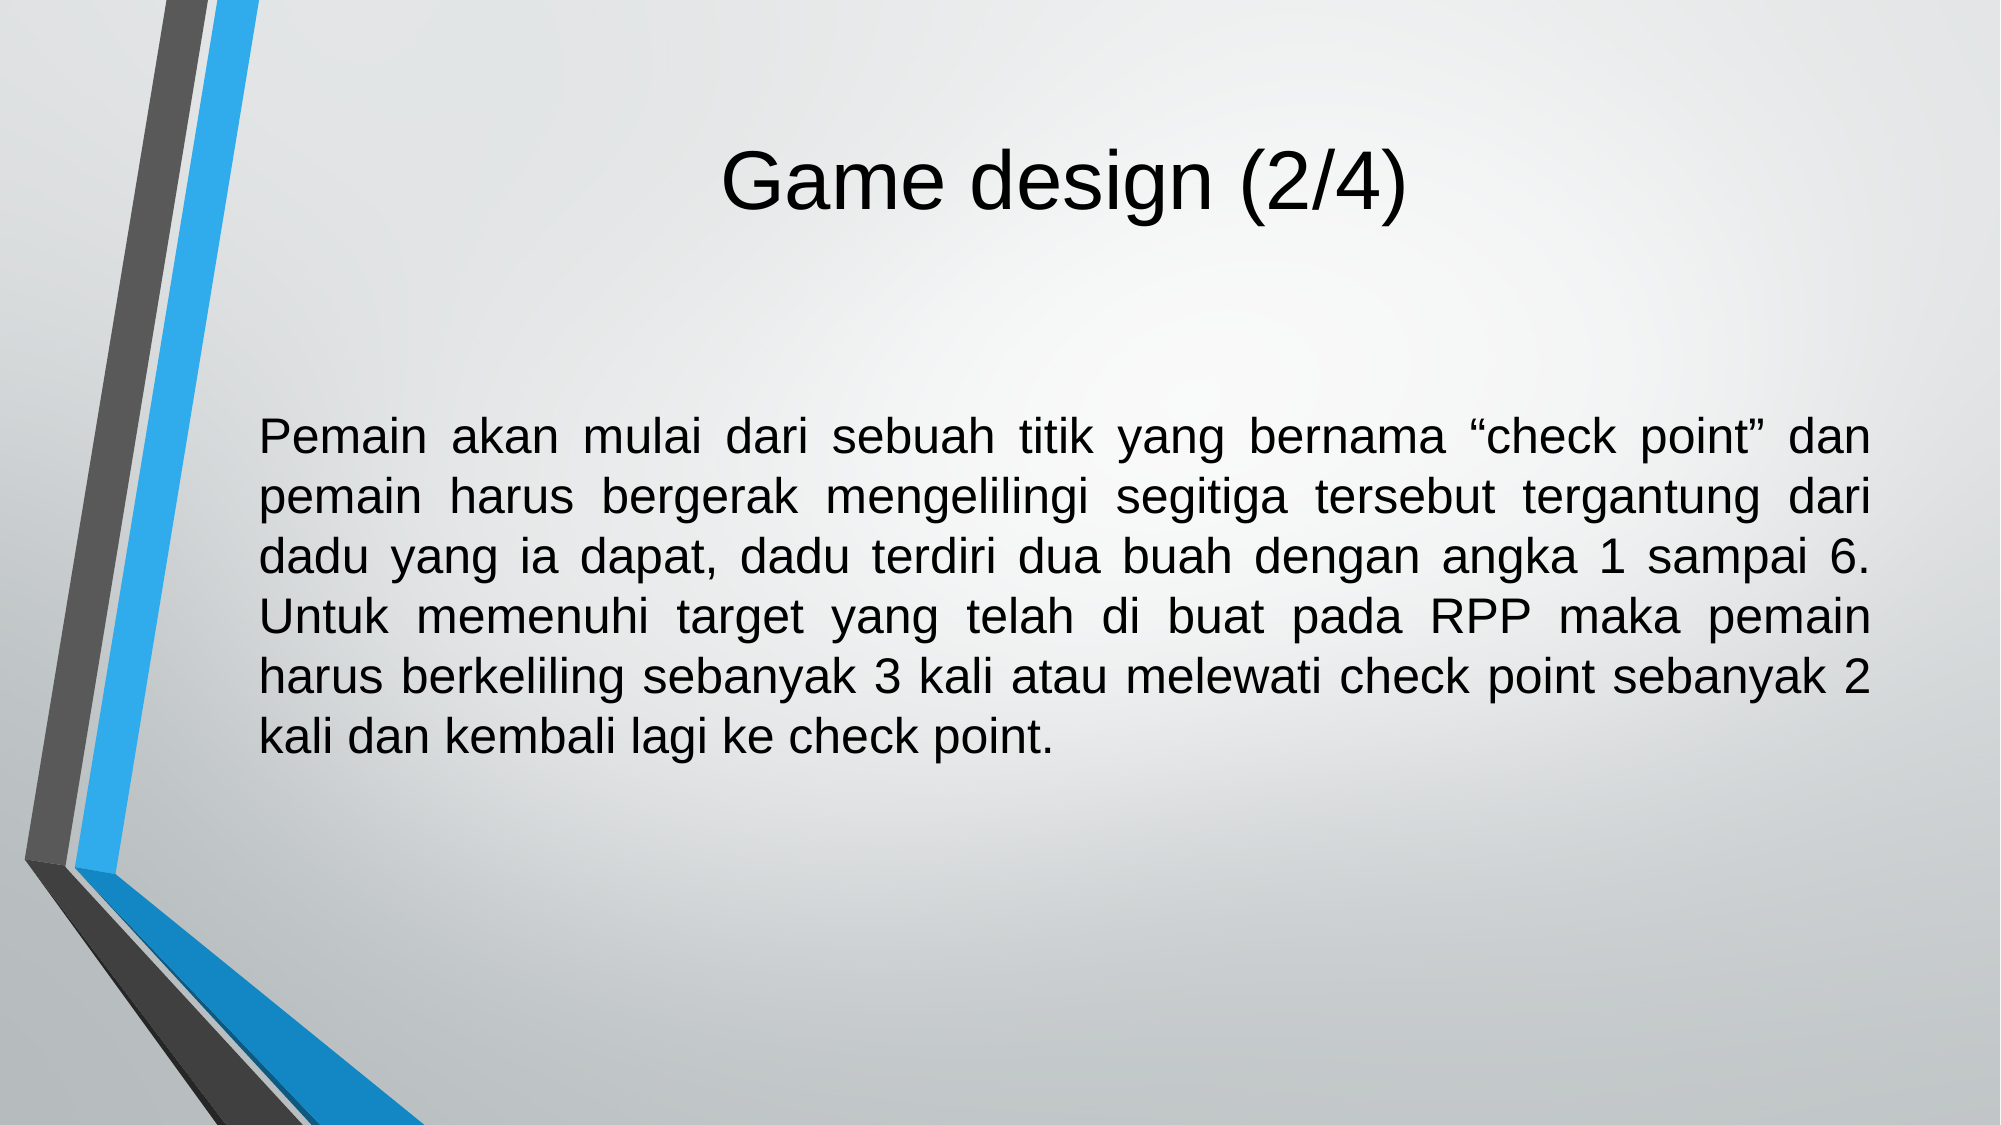

# Game design (2/4)
Pemain akan mulai dari sebuah titik yang bernama “check point” dan pemain harus bergerak mengelilingi segitiga tersebut tergantung dari dadu yang ia dapat, dadu terdiri dua buah dengan angka 1 sampai 6. Untuk memenuhi target yang telah di buat pada RPP maka pemain harus berkeliling sebanyak 3 kali atau melewati check point sebanyak 2 kali dan kembali lagi ke check point.